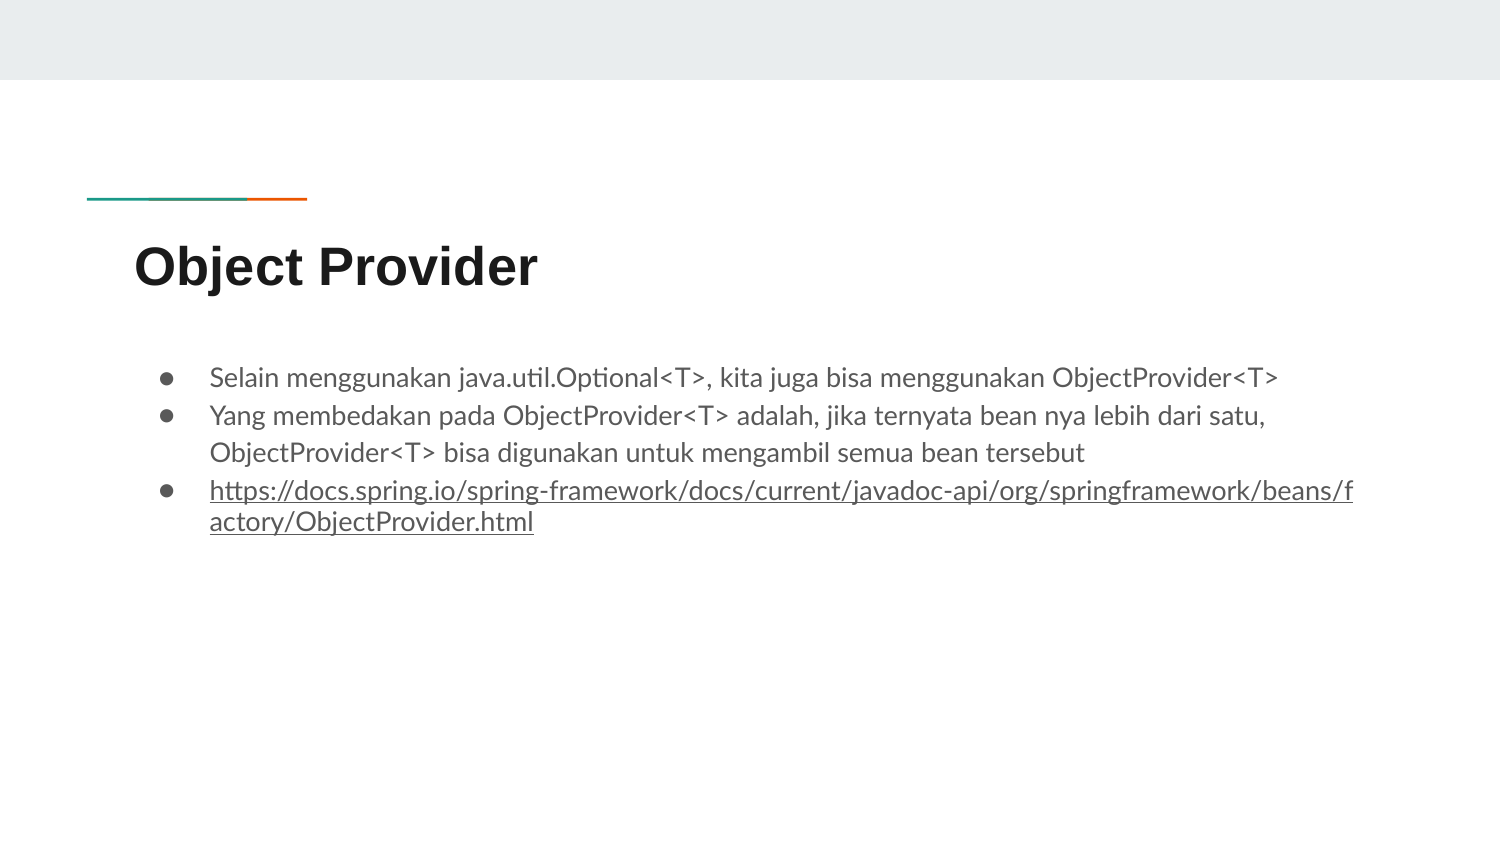

# Object Provider
Selain menggunakan java.util.Optional<T>, kita juga bisa menggunakan ObjectProvider<T>
Yang membedakan pada ObjectProvider<T> adalah, jika ternyata bean nya lebih dari satu, ObjectProvider<T> bisa digunakan untuk mengambil semua bean tersebut
https://docs.spring.io/spring-framework/docs/current/javadoc-api/org/springframework/beans/factory/ObjectProvider.html